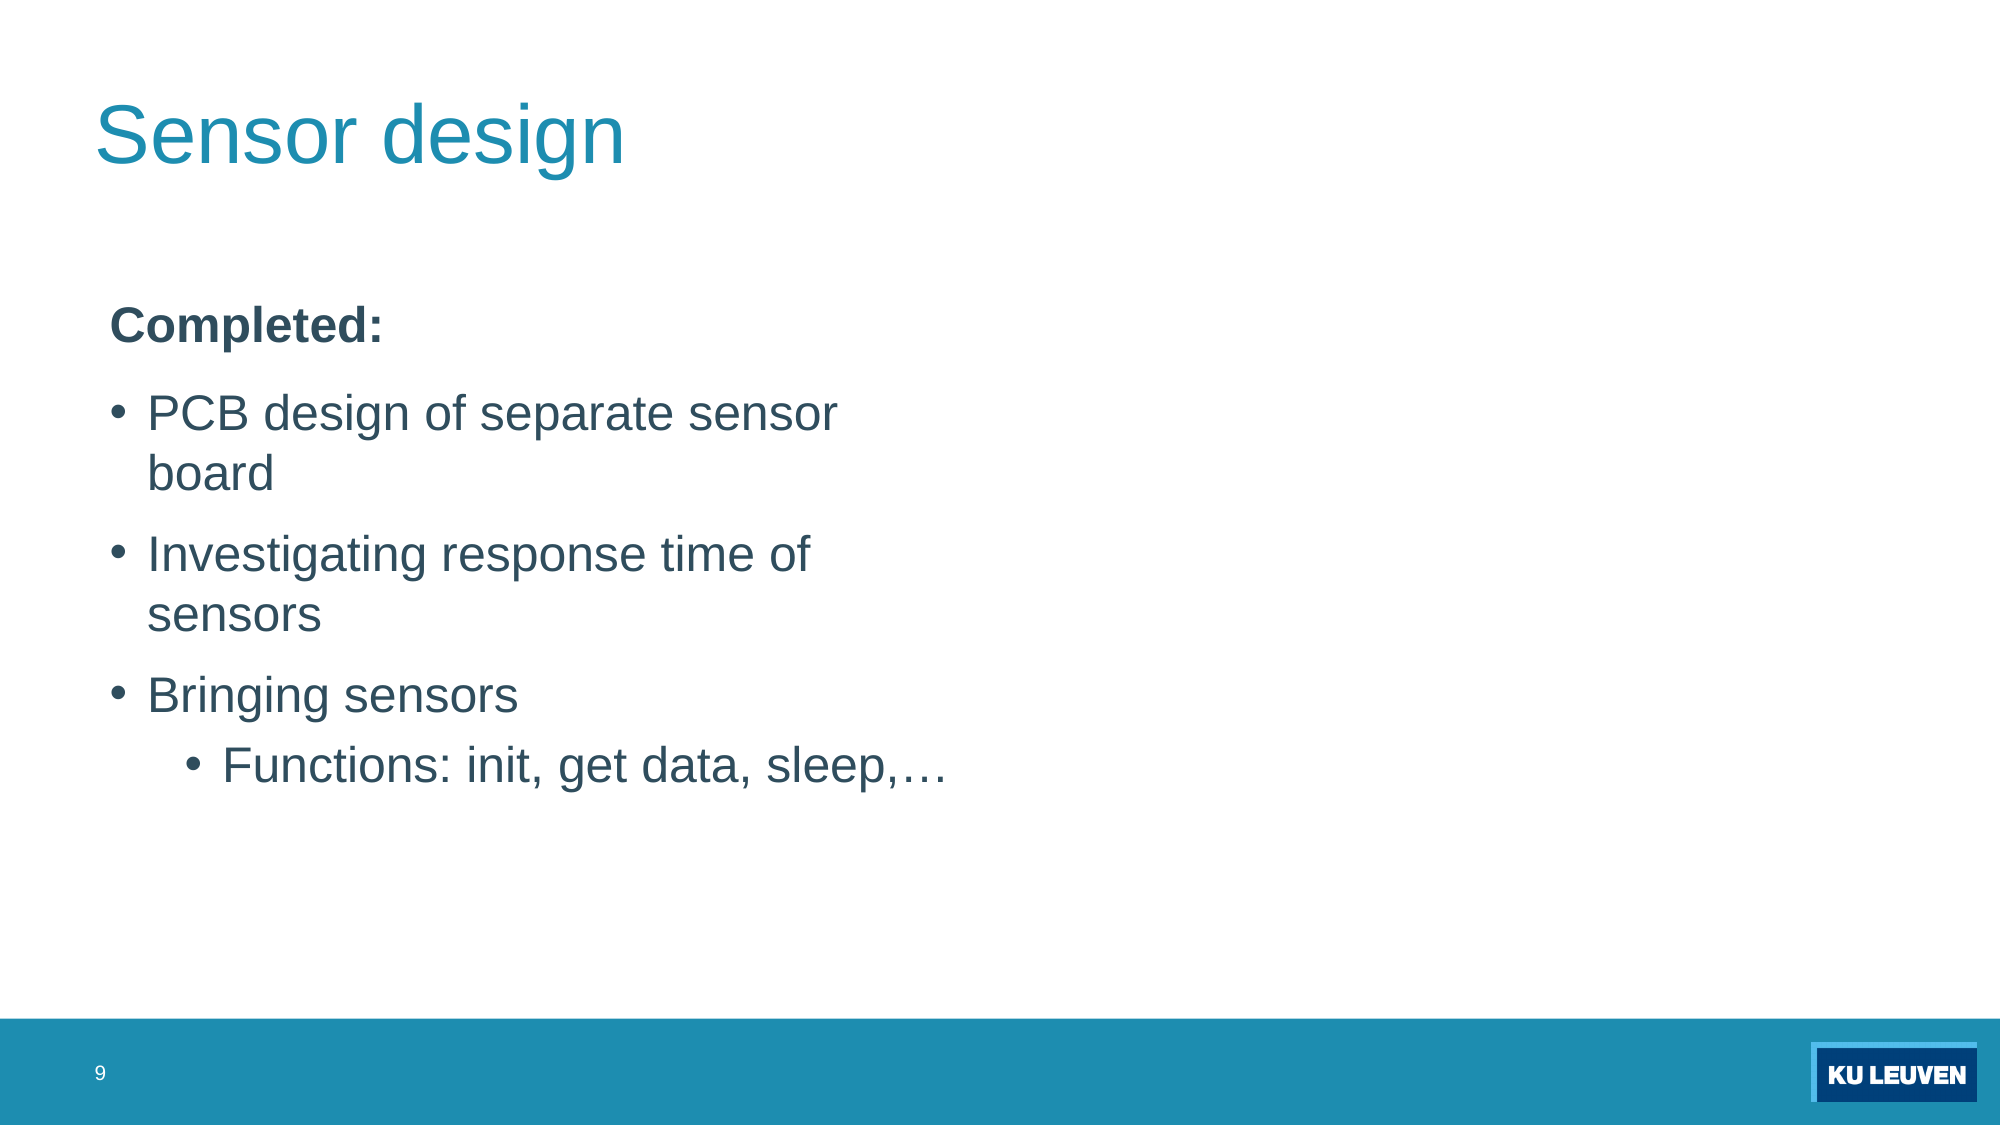

# Sensor design
Completed:
PCB design of separate sensor board
Investigating response time of sensors
Bringing sensors
Functions: init, get data, sleep,…
9